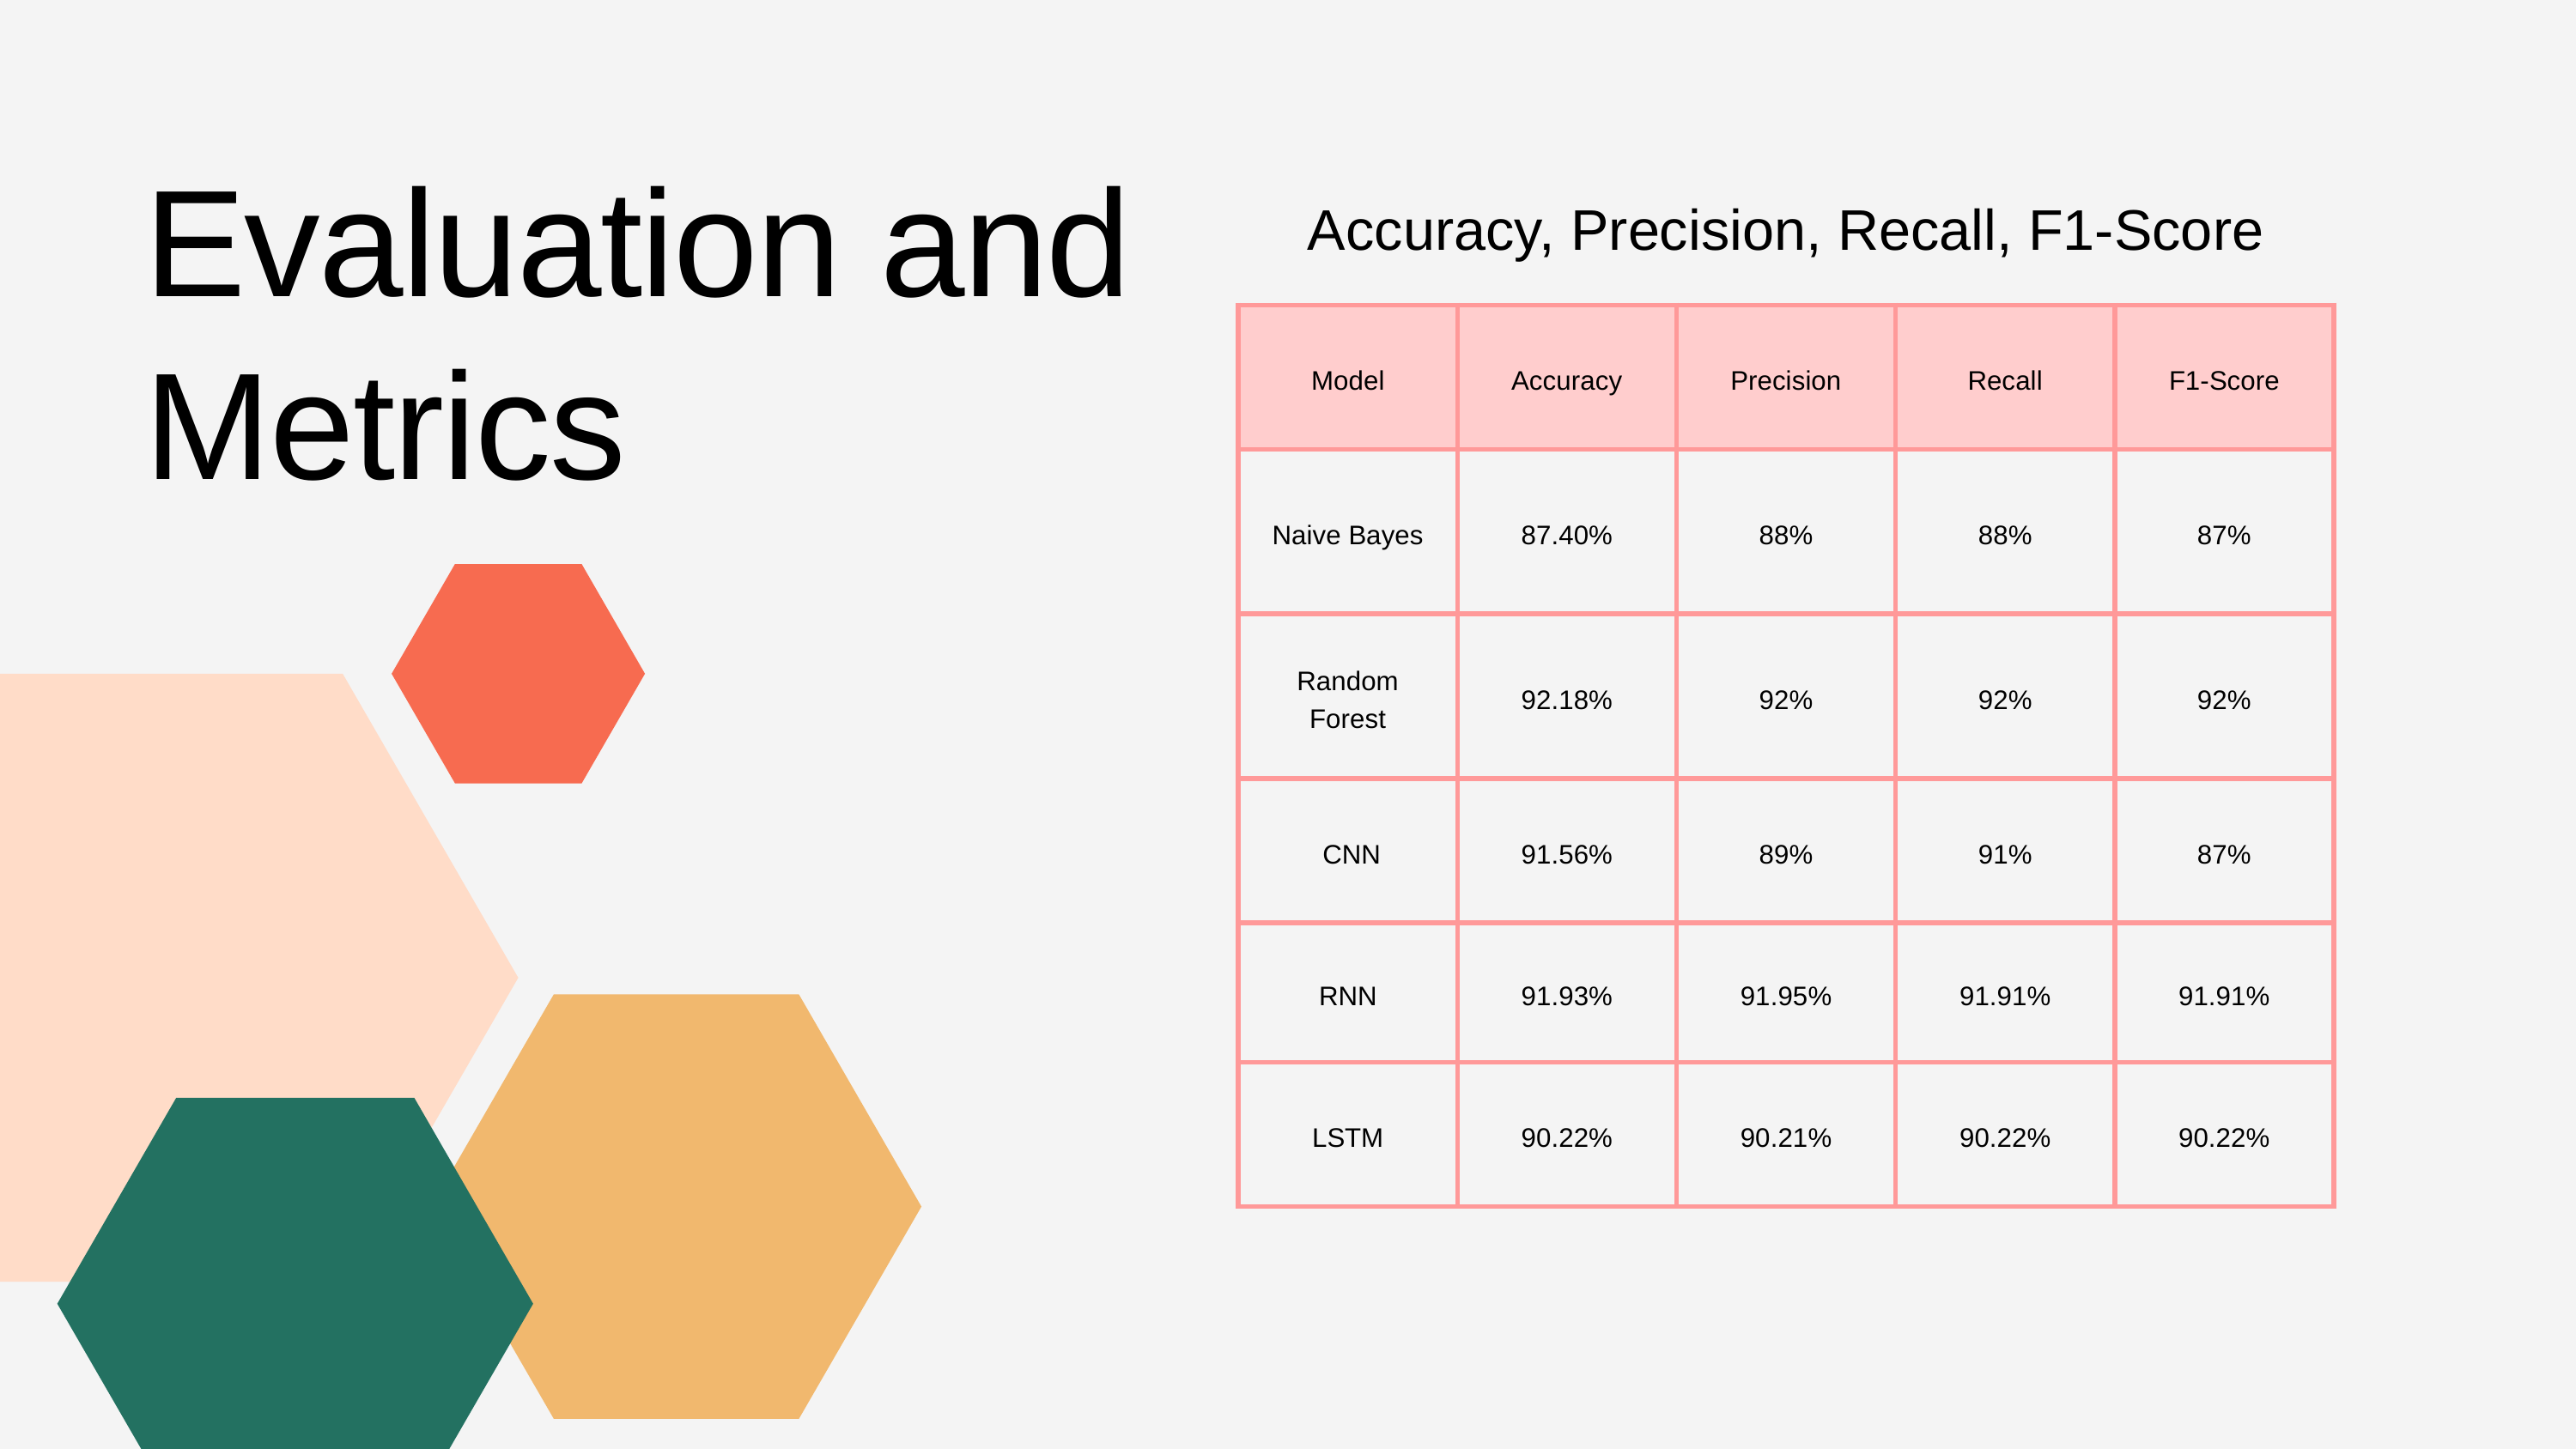

Evaluation and Metrics

Accuracy, Precision, Recall, F1-Score
| Model | Accuracy | Precision | Recall | F1-Score |
| --- | --- | --- | --- | --- |
| Naive Bayes | 87.40% | 88% | 88% | 87% |
| Random Forest | 92.18% | 92% | 92% | 92% |
| CNN | 91.56% | 89% | 91% | 87% |
| RNN | 91.93% | 91.95% | 91.91% | 91.91% |
| LSTM | 90.22% | 90.21% | 90.22% | 90.22% |